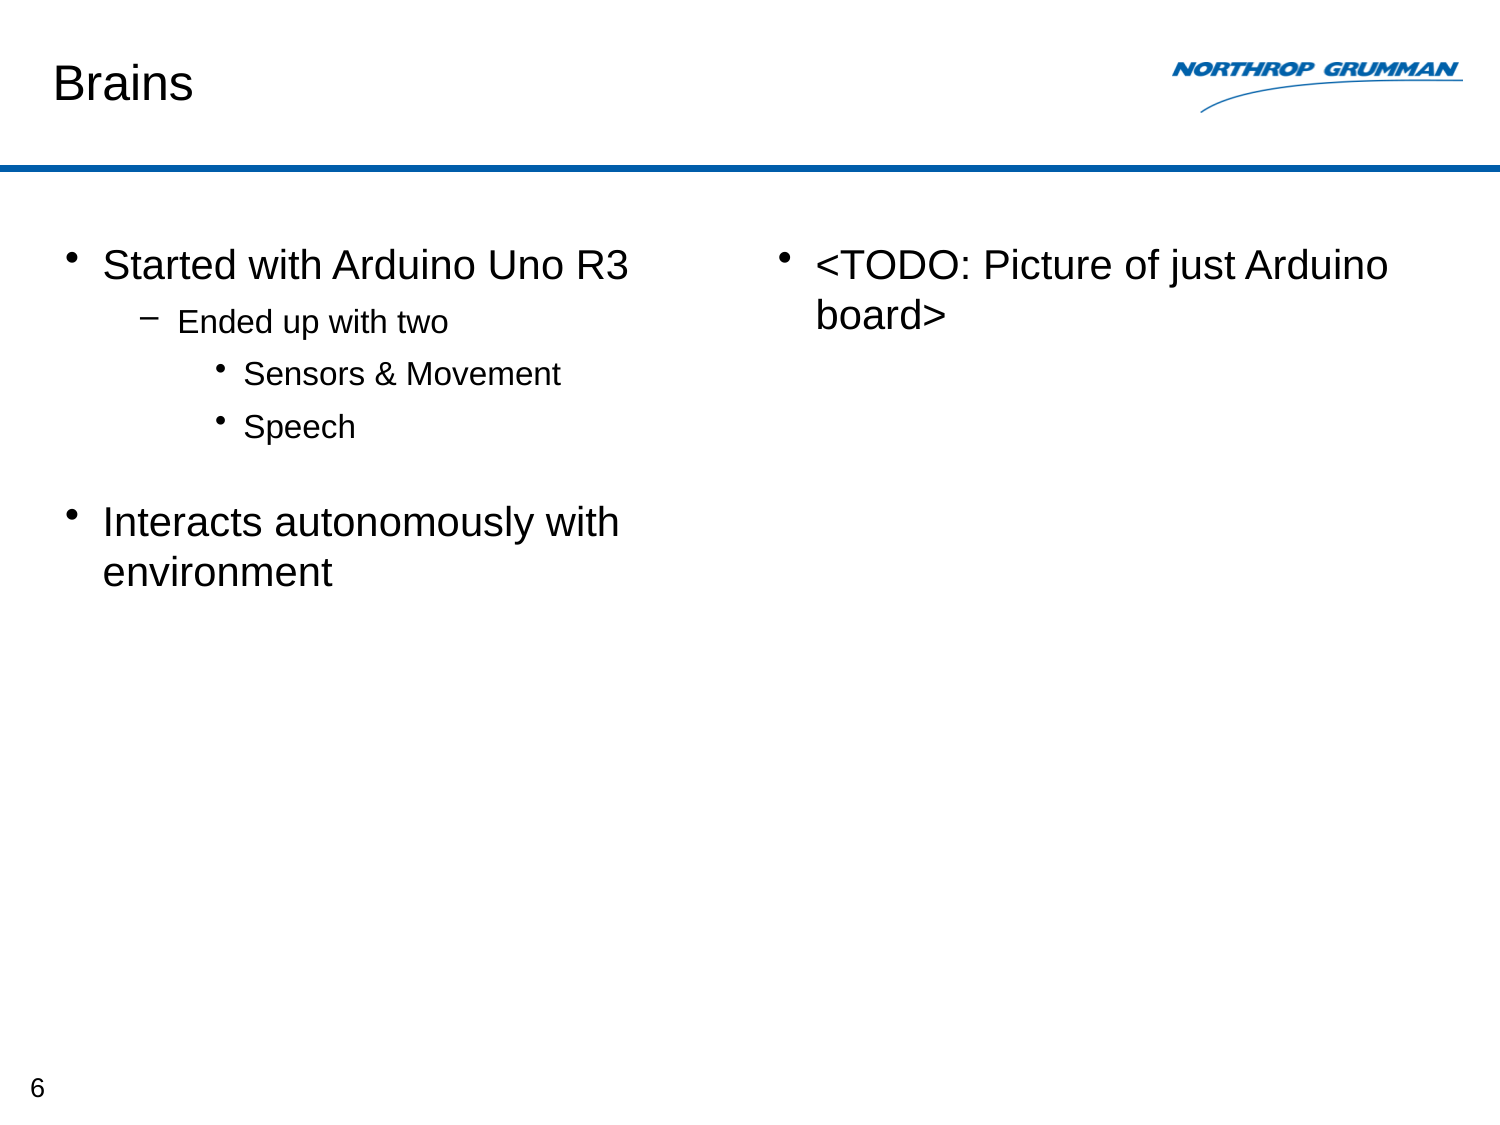

# Brains
Started with Arduino Uno R3
Ended up with two
Sensors & Movement
Speech
Interacts autonomously with environment

<TODO: Picture of just Arduino board>
6